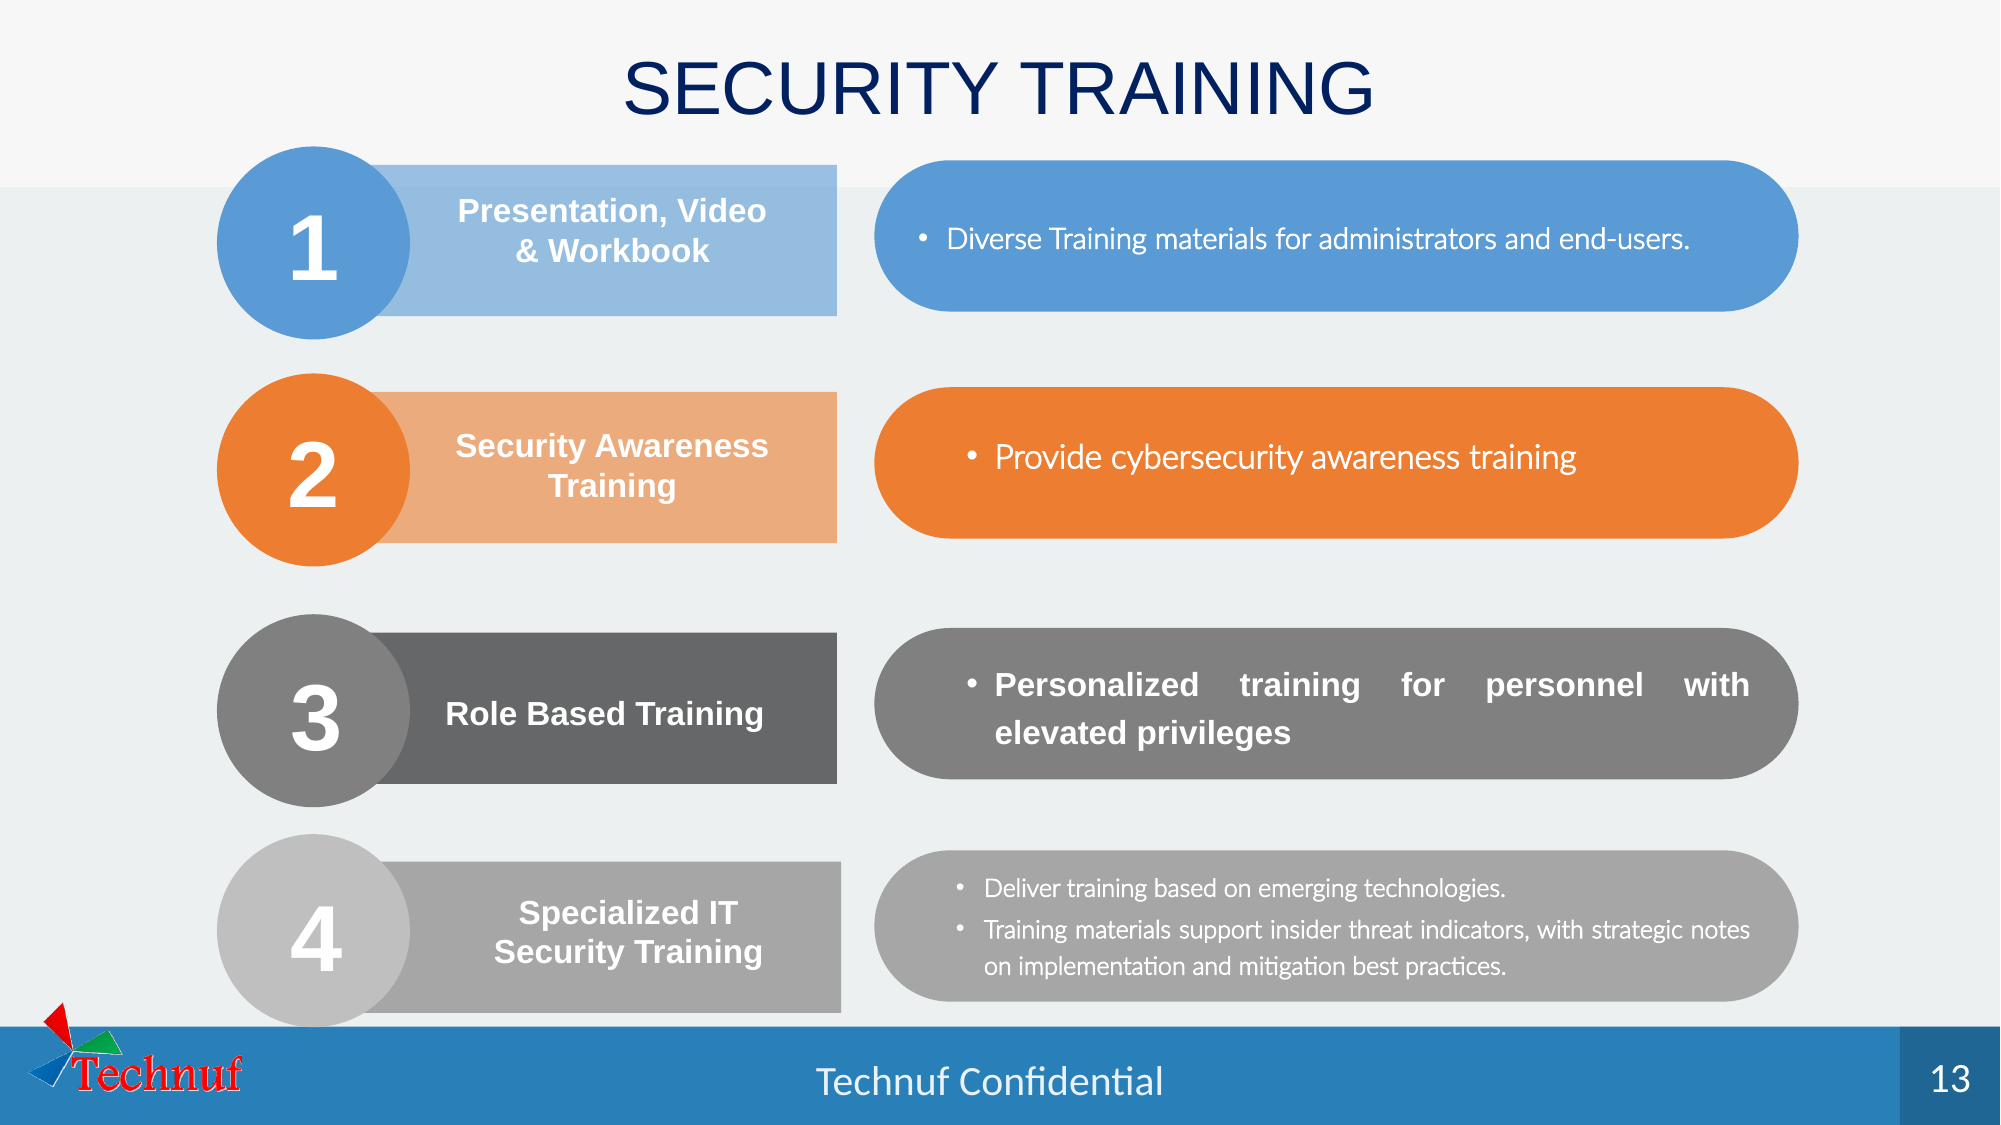

# SECURITY TRAINING

1
Presentation, Video & Workbook
Diverse Training materials for administrators and end-users.

2
Security Awareness Training
Provide cybersecurity awareness training

3
Personalized training for personnel with elevated privileges
Role Based Training

Deliver training based on emerging technologies.
Training materials support insider threat indicators, with strategic notes on implementation and mitigation best practices.

4
Specialized IT Security Training
13